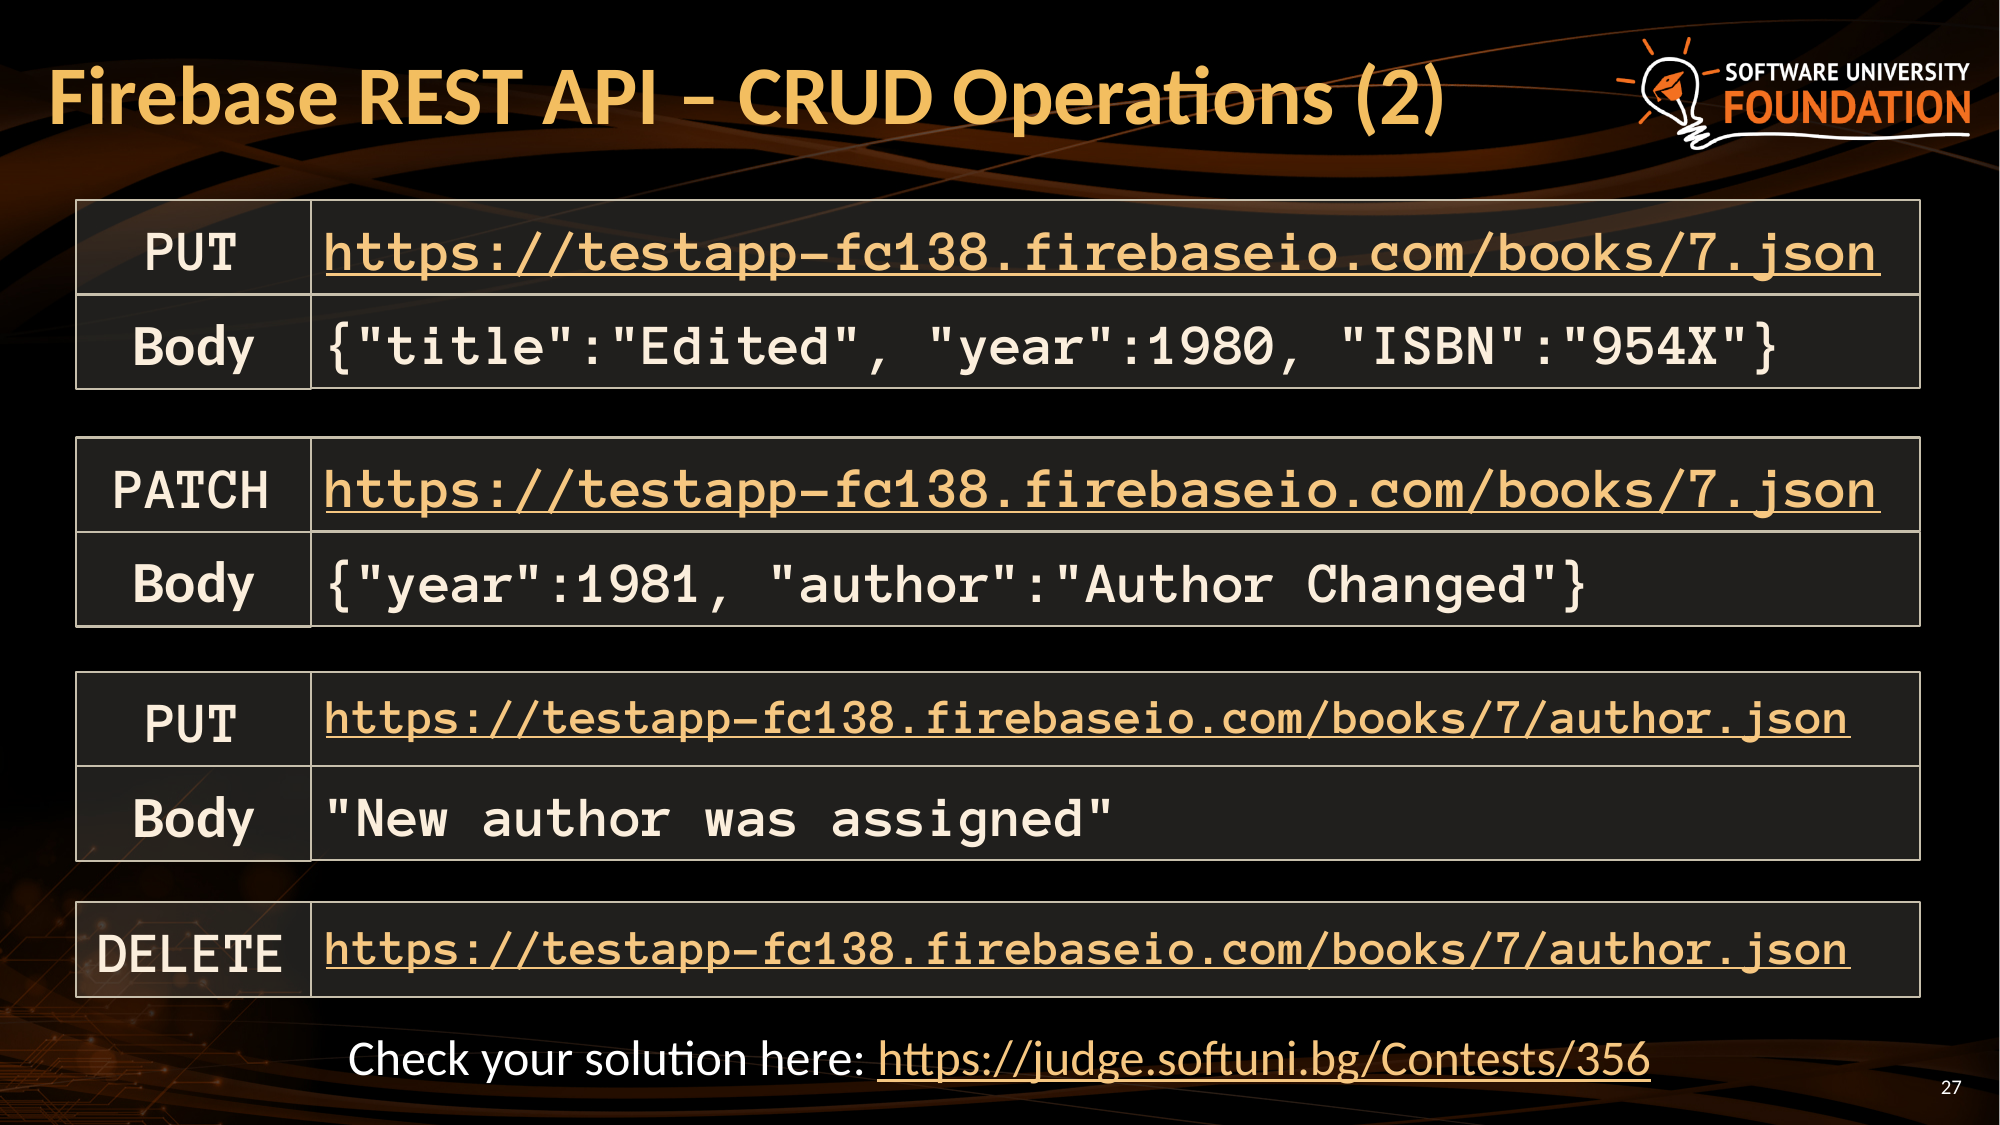

# Firebase REST API – CRUD Operations (2)
PUT
https://testapp-fc138.firebaseio.com/books/7.json
Body
{"title":"Edited", "year":1980, "ISBN":"954X"}
PATCH
https://testapp-fc138.firebaseio.com/books/7.json
Body
{"year":1981, "author":"Author Changed"}
https://testapp-fc138.firebaseio.com/books/7/author.json
PUT
Body
"New author was assigned"
https://testapp-fc138.firebaseio.com/books/7/author.json
DELETE
Check your solution here: https://judge.softuni.bg/Contests/356
27